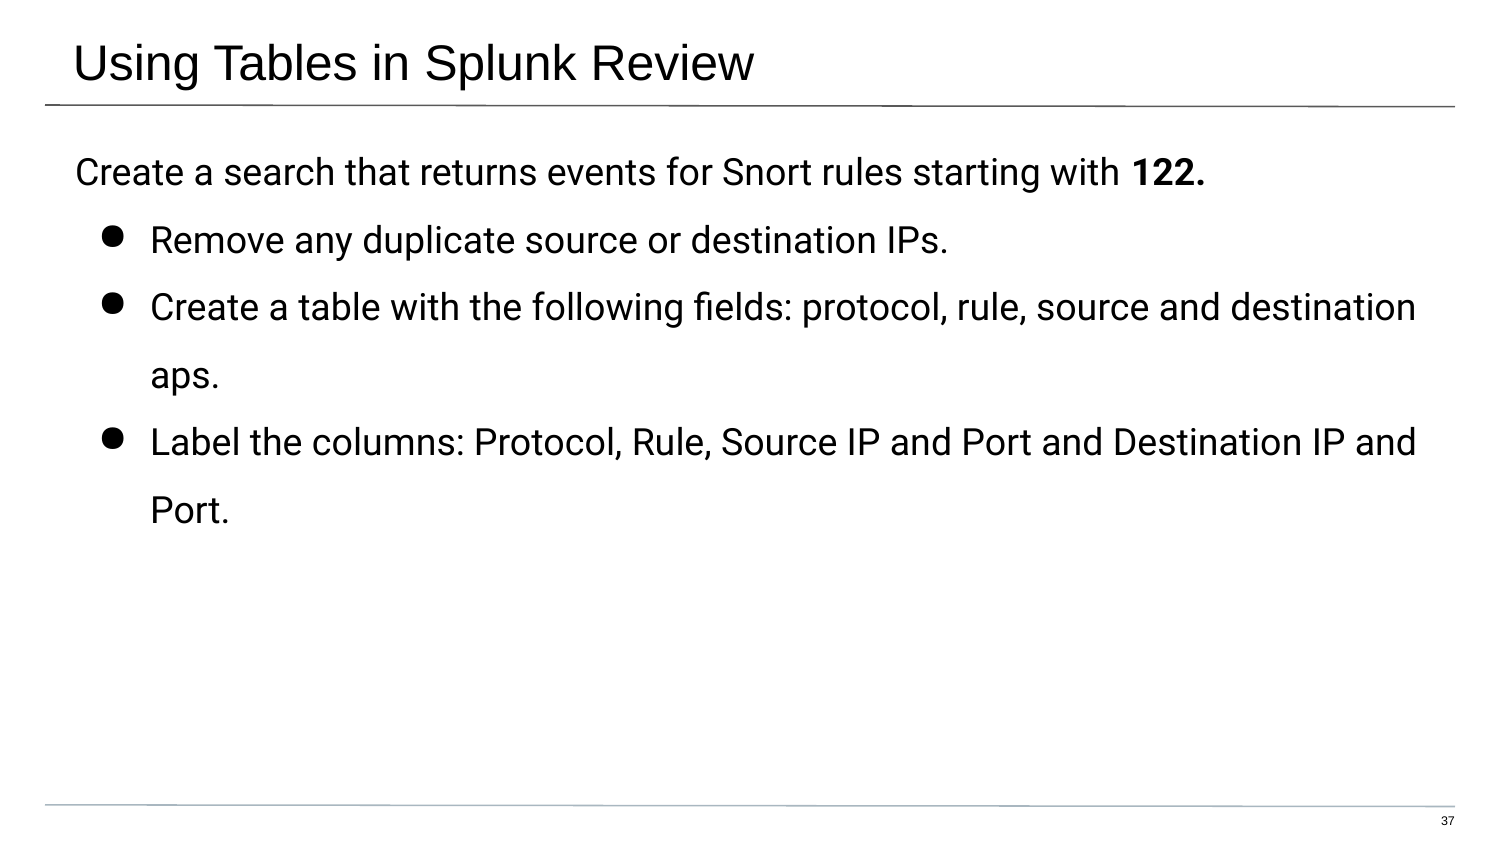

# Using Tables in Splunk Review
Create a search that returns events for Snort rules starting with 122.
Remove any duplicate source or destination IPs.
Create a table with the following fields: protocol, rule, source and destination aps.
Label the columns: Protocol, Rule, Source IP and Port and Destination IP and Port.

37